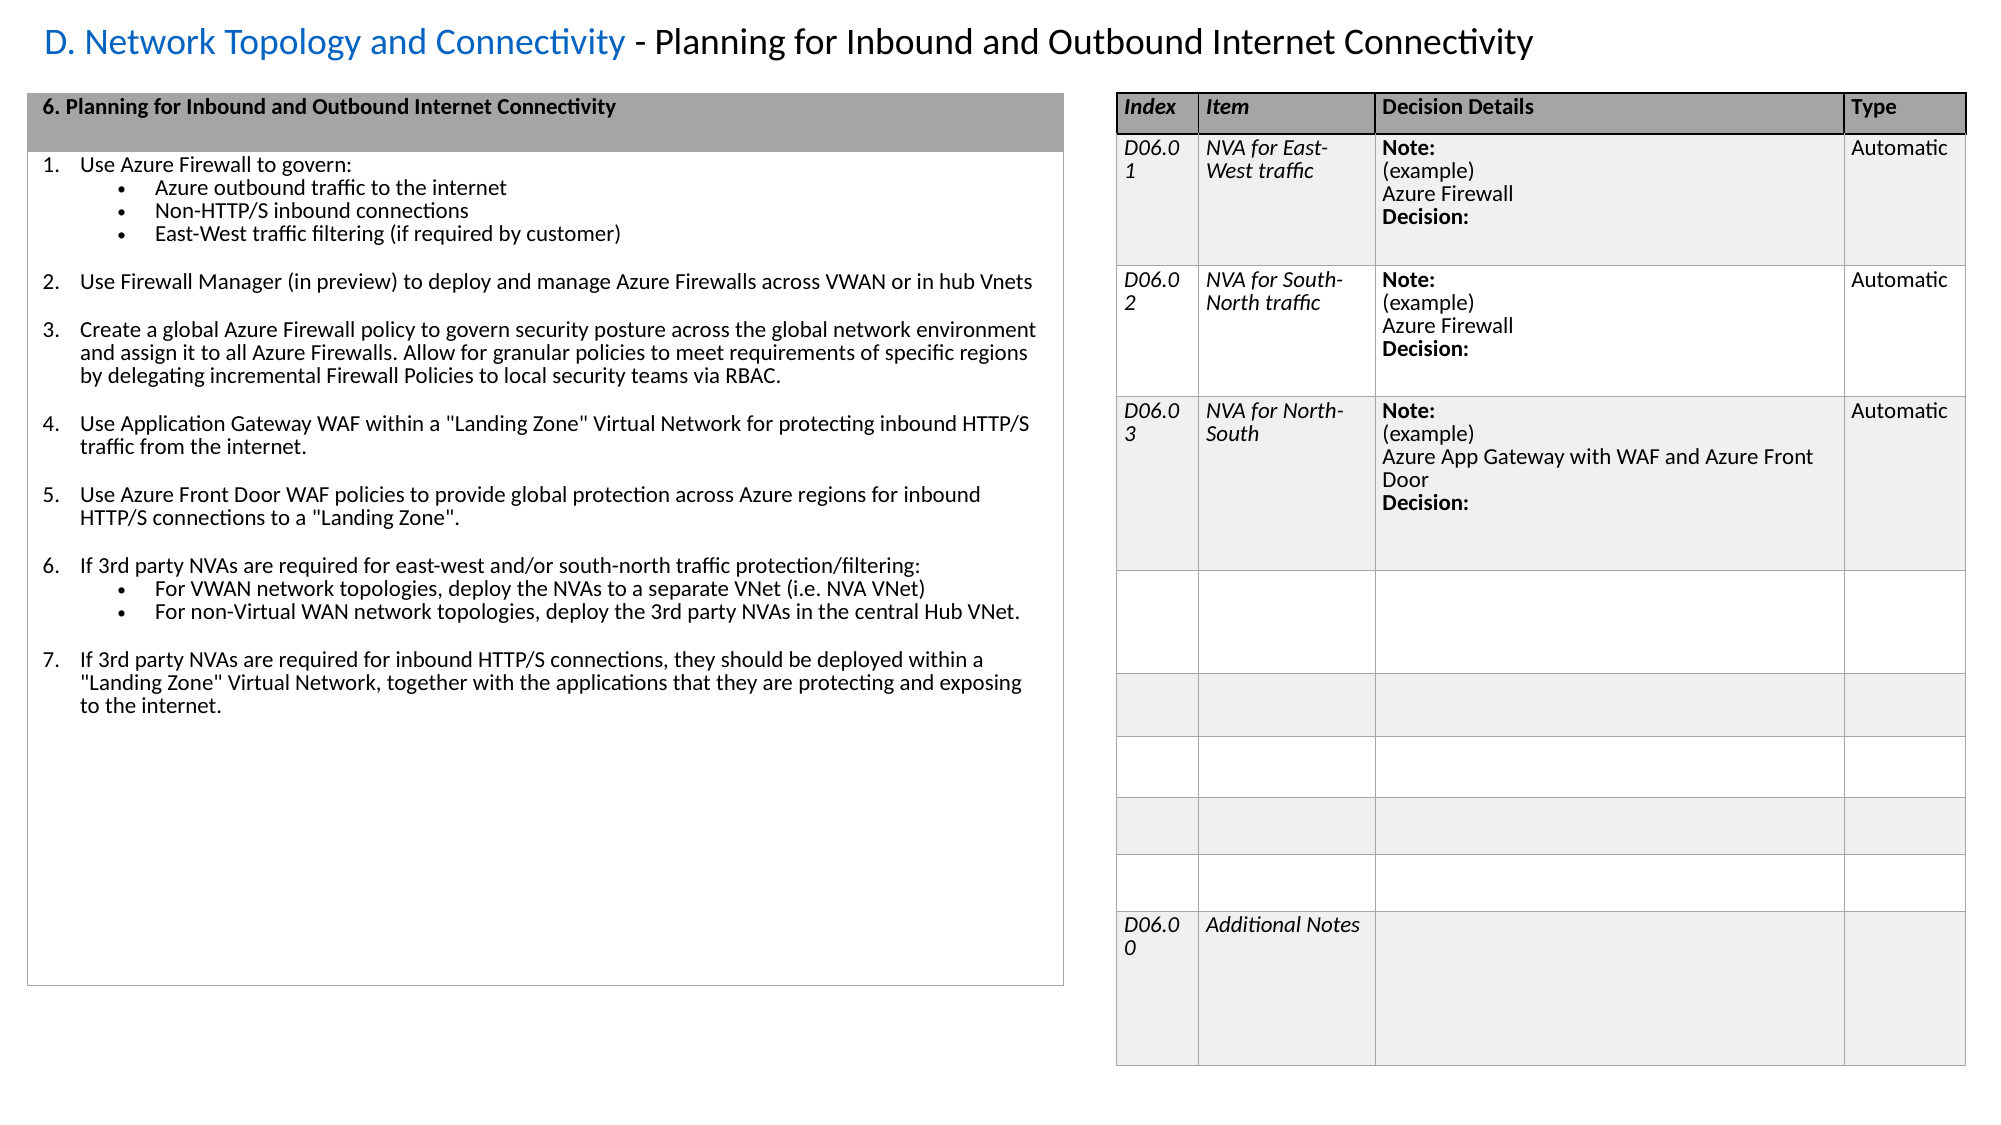

D. Network Topology and Connectivity - Planning for Inbound and Outbound Internet Connectivity
| 6. Planning for Inbound and Outbound Internet Connectivity |
| --- |
| Use Azure Firewall to govern: Azure outbound traffic to the internet Non-HTTP/S inbound connections East-West traffic filtering (if required by customer) Use Firewall Manager (in preview) to deploy and manage Azure Firewalls across VWAN or in hub Vnets Create a global Azure Firewall policy to govern security posture across the global network environment and assign it to all Azure Firewalls. Allow for granular policies to meet requirements of specific regions by delegating incremental Firewall Policies to local security teams via RBAC. Use Application Gateway WAF within a "Landing Zone" Virtual Network for protecting inbound HTTP/S traffic from the internet. Use Azure Front Door WAF policies to provide global protection across Azure regions for inbound HTTP/S connections to a "Landing Zone". If 3rd party NVAs are required for east-west and/or south-north traffic protection/filtering: For VWAN network topologies, deploy the NVAs to a separate VNet (i.e. NVA VNet) For non-Virtual WAN network topologies, deploy the 3rd party NVAs in the central Hub VNet. If 3rd party NVAs are required for inbound HTTP/S connections, they should be deployed within a "Landing Zone" Virtual Network, together with the applications that they are protecting and exposing to the internet. |
| Index | Item | Decision Details | Type |
| --- | --- | --- | --- |
| D06.01 | NVA for East-West traffic | Note: (example) Azure Firewall Decision: | Automatic |
| D06.02 | NVA for South-North traffic | Note: (example) Azure Firewall Decision: | Automatic |
| D06.03 | NVA for North-South | Note: (example) Azure App Gateway with WAF and Azure Front Door Decision: | Automatic |
|  |  |  |  |
|  |  |  |  |
|  |  |  |  |
|  |  |  |  |
|  |  |  |  |
| D06.00 | Additional Notes |  |  |